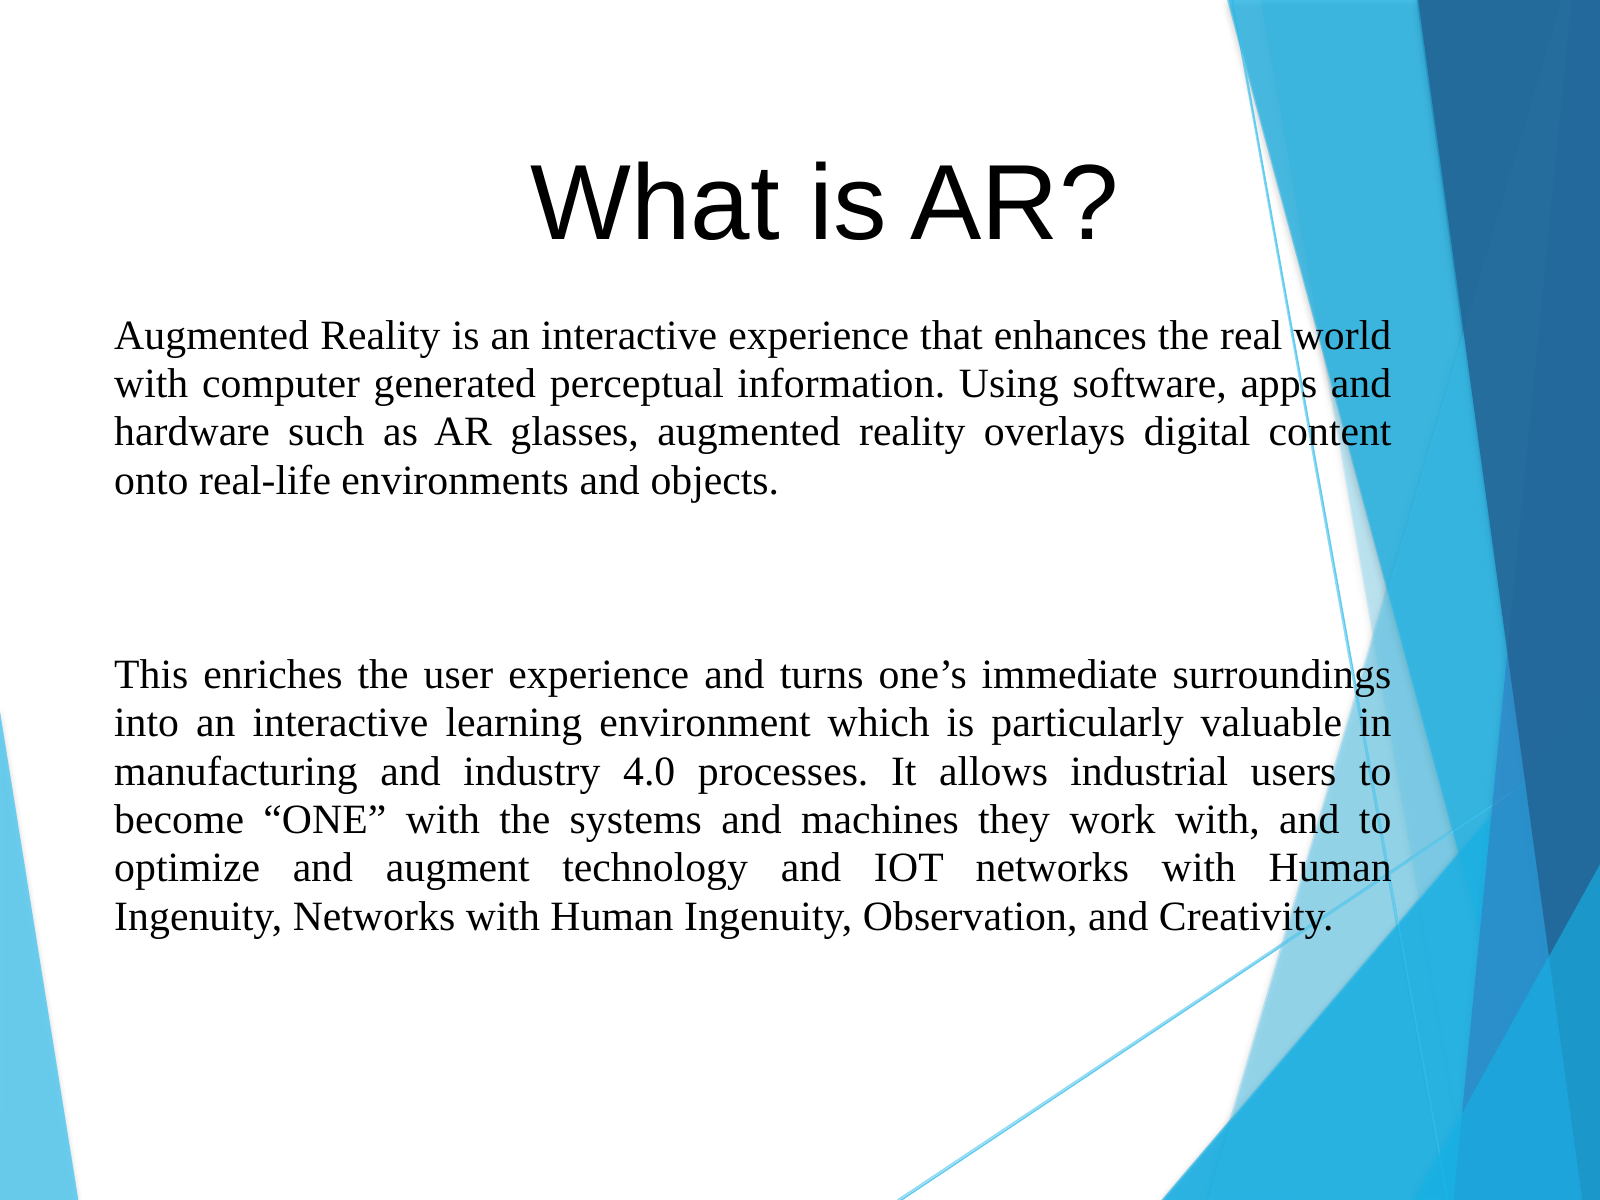

What is AR?

Augmented Reality is an interactive experience that enhances the real world with computer generated perceptual information. Using software, apps and hardware such as AR glasses, augmented reality overlays digital content onto real-life environments and objects.

This enriches the user experience and turns one’s immediate surroundings into an interactive learning environment which is particularly valuable in manufacturing and industry 4.0 processes. It allows industrial users to become “ONE” with the systems and machines they work with, and to optimize and augment technology and IOT networks with Human Ingenuity, Networks with Human Ingenuity, Observation, and Creativity.